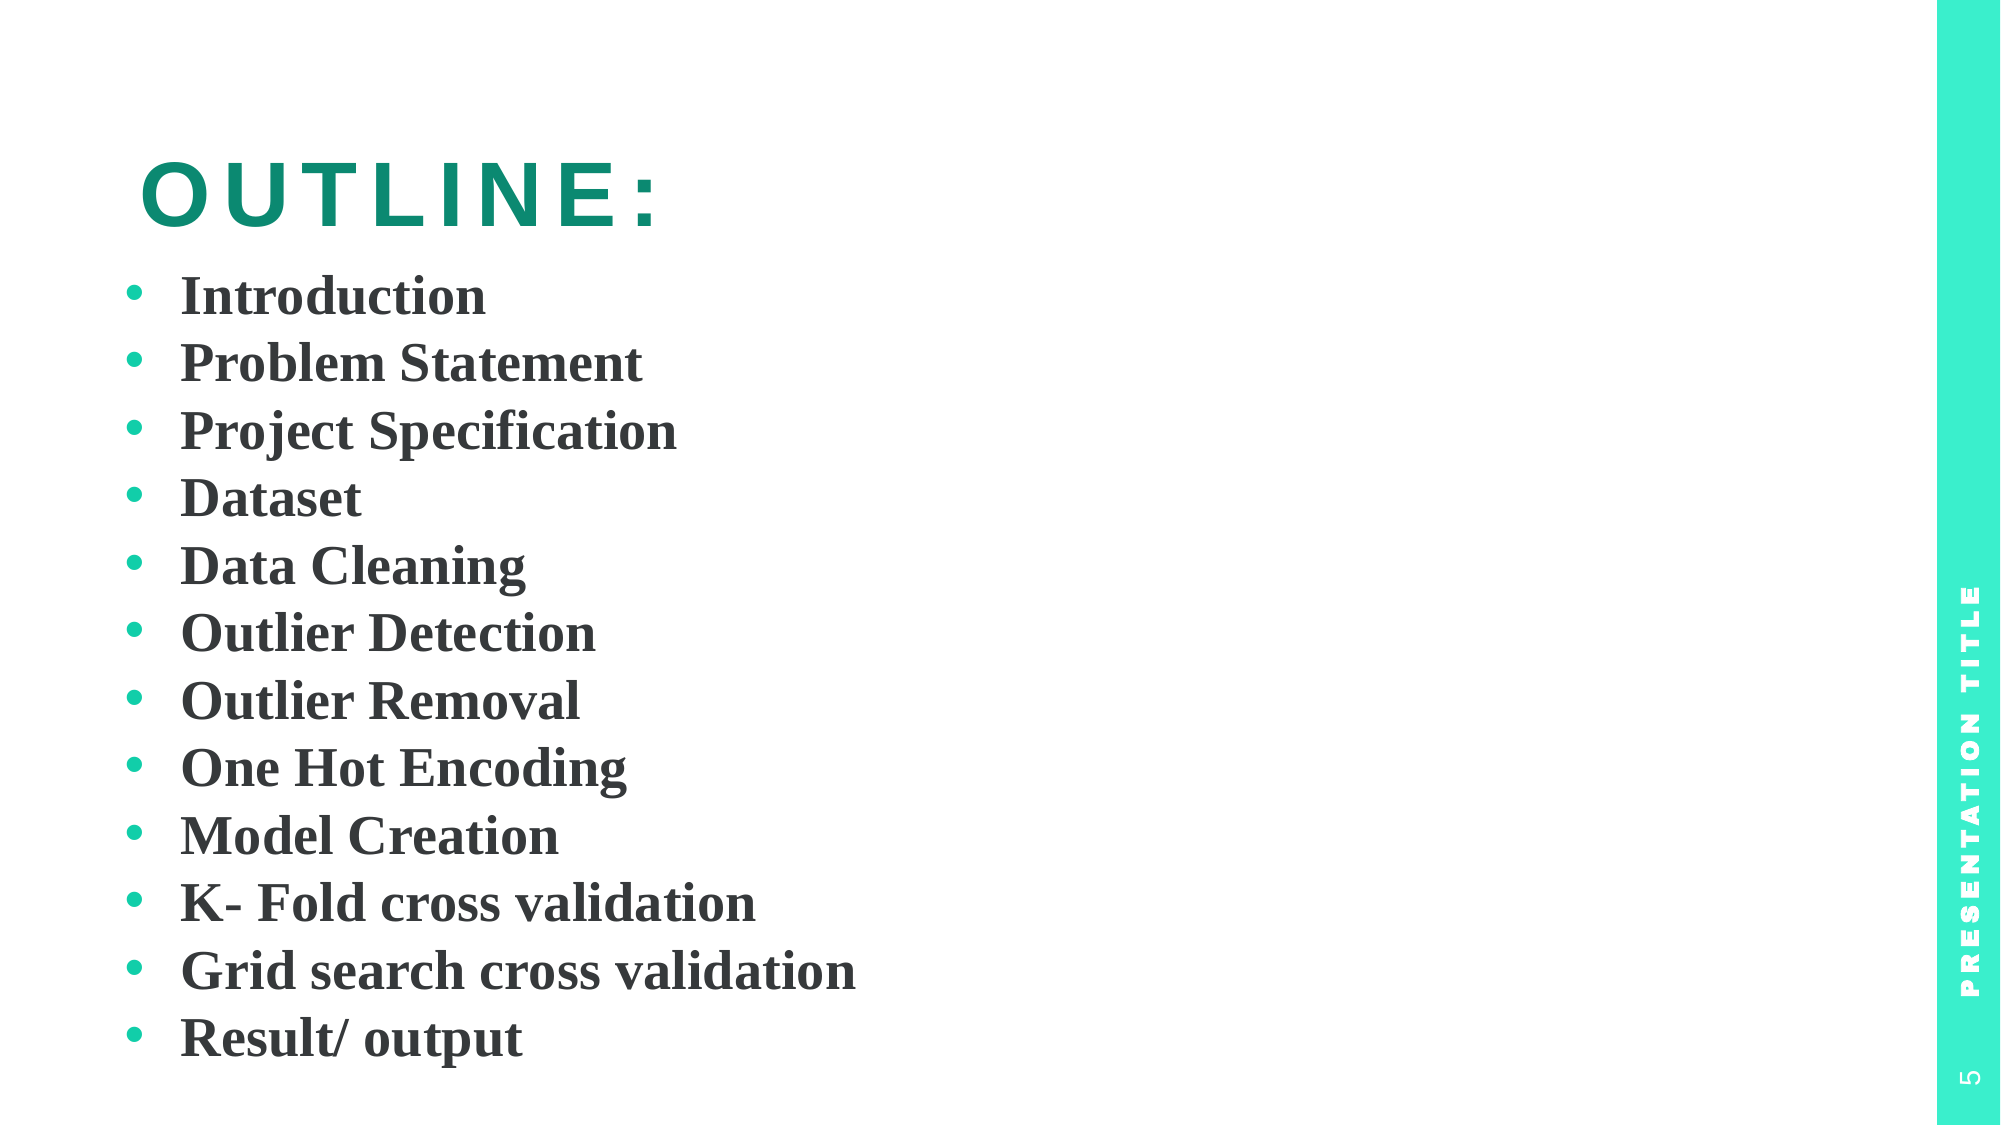

# Outline:
Introduction
Problem Statement
Project Specification
Dataset
Data Cleaning
Outlier Detection
Outlier Removal
One Hot Encoding
Model Creation
K- Fold cross validation
Grid search cross validation
Result/ output
Presentation Title
5